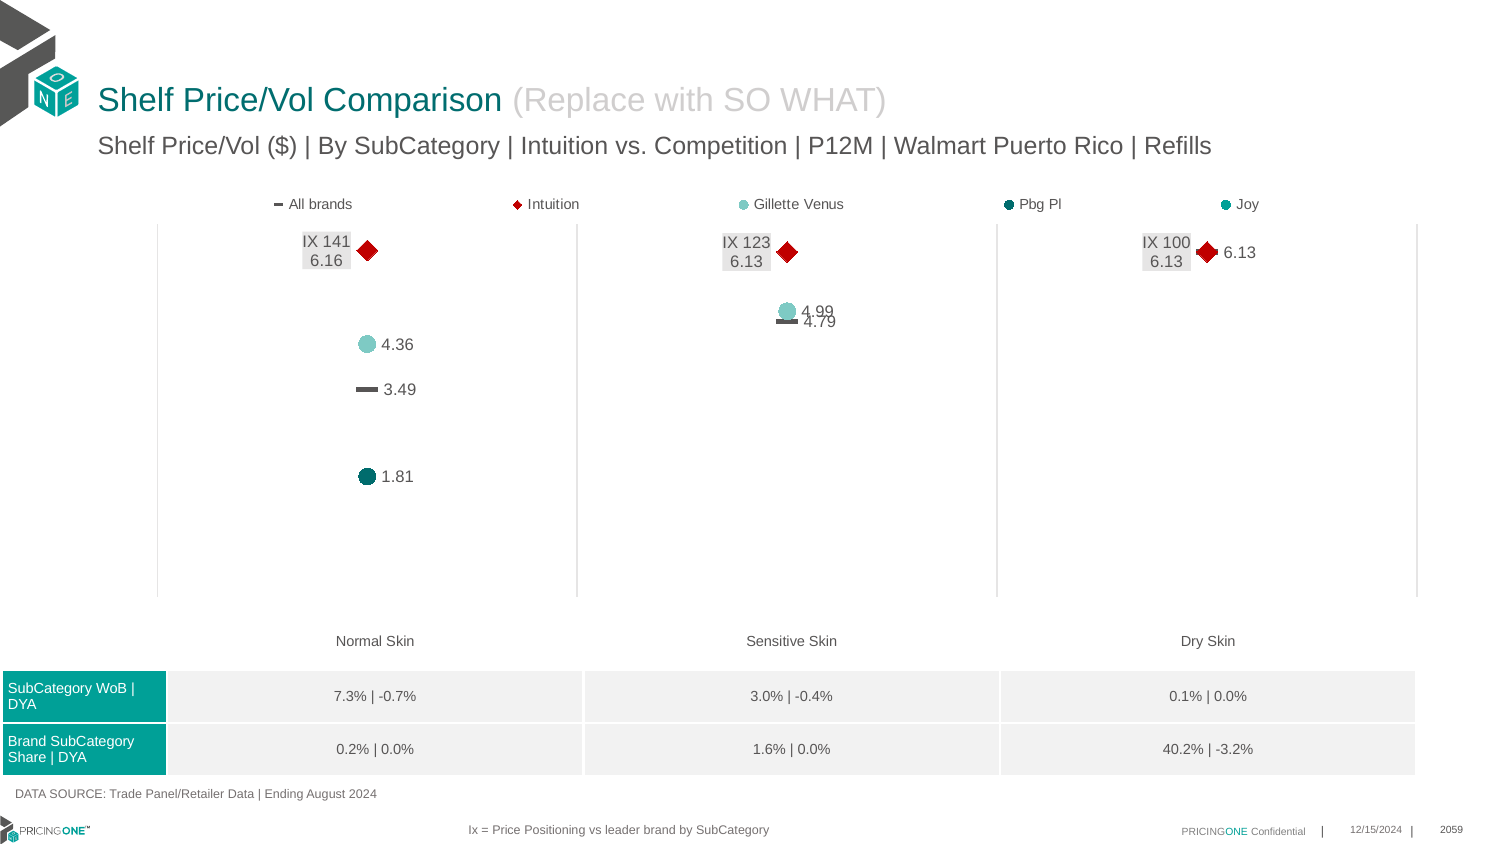

# Shelf Price/Vol Comparison (Replace with SO WHAT)
Shelf Price/Vol ($) | By SubCategory | Intuition vs. Competition | P12M | Walmart Puerto Rico | Refills

### Chart

| Category | All brands | Intuition | Gillette Venus | Pbg Pl | Joy |
|---|---|---|---|---|---|
| IX 141 | 3.49 | 6.16 | 4.36 | 1.81 | None |
| IX 123 | 4.79 | 6.13 | 4.99 | None | None |
| IX 100 | 6.13 | 6.13 | None | None | None |
|  | Normal Skin | Sensitive Skin | Dry Skin |
| --- | --- | --- | --- |
| SubCategory WoB | DYA | 7.3% | -0.7% | 3.0% | -0.4% | 0.1% | 0.0% |
| Brand SubCategory Share | DYA | 0.2% | 0.0% | 1.6% | 0.0% | 40.2% | -3.2% |
DATA SOURCE: Trade Panel/Retailer Data | Ending August 2024
Ix = Price Positioning vs leader brand by SubCategory
12/15/2024
2059